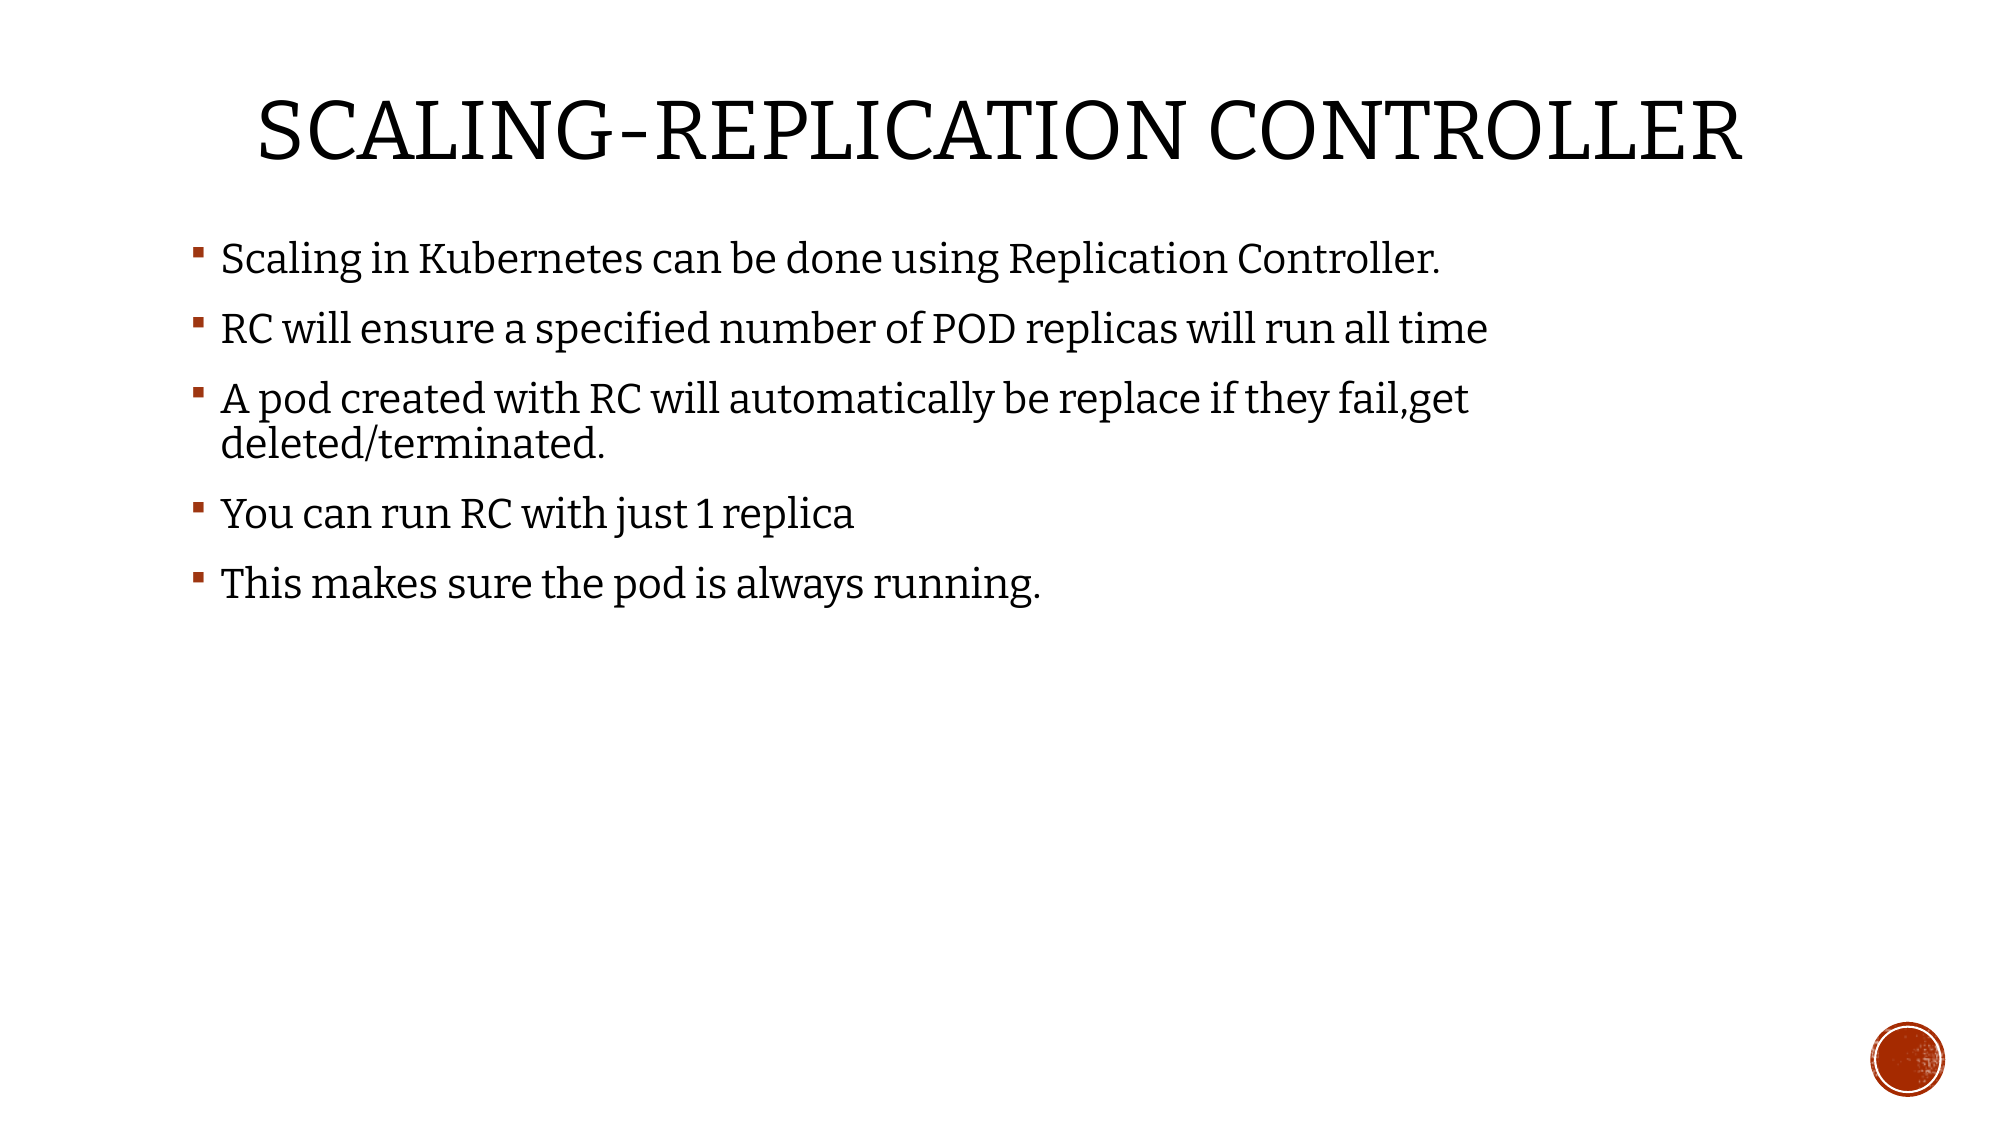

# Scaling-Replication Controller
Scaling in Kubernetes can be done using Replication Controller.
RC will ensure a specified number of POD replicas will run all time
A pod created with RC will automatically be replace if they fail,get deleted/terminated.
You can run RC with just 1 replica
This makes sure the pod is always running.